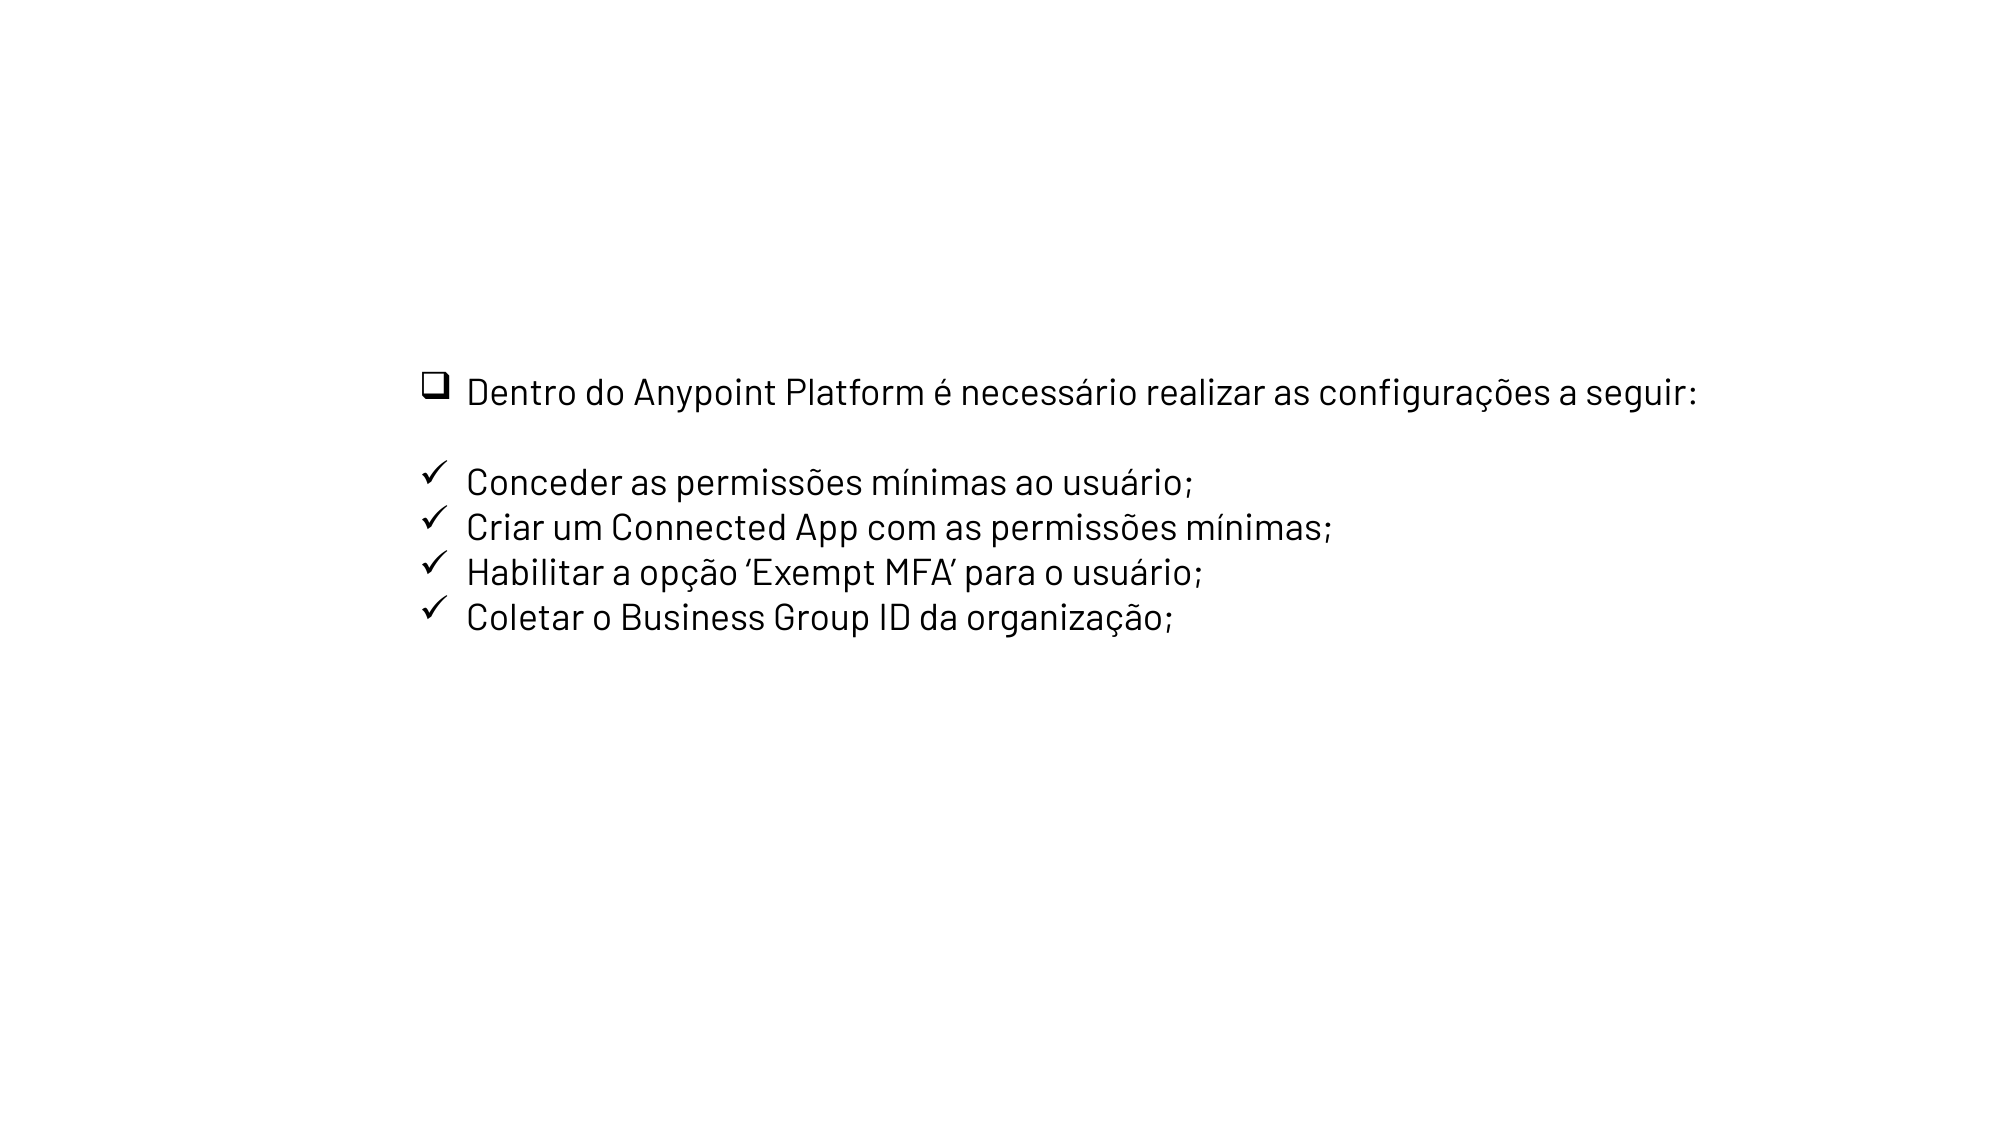

Dentro do Anypoint Platform é necessário realizar as configurações a seguir:

Conceder as permissões mínimas ao usuário;
Criar um Connected App com as permissões mínimas;
Habilitar a opção ‘Exempt MFA’ para o usuário;
Coletar o Business Group ID da organização;